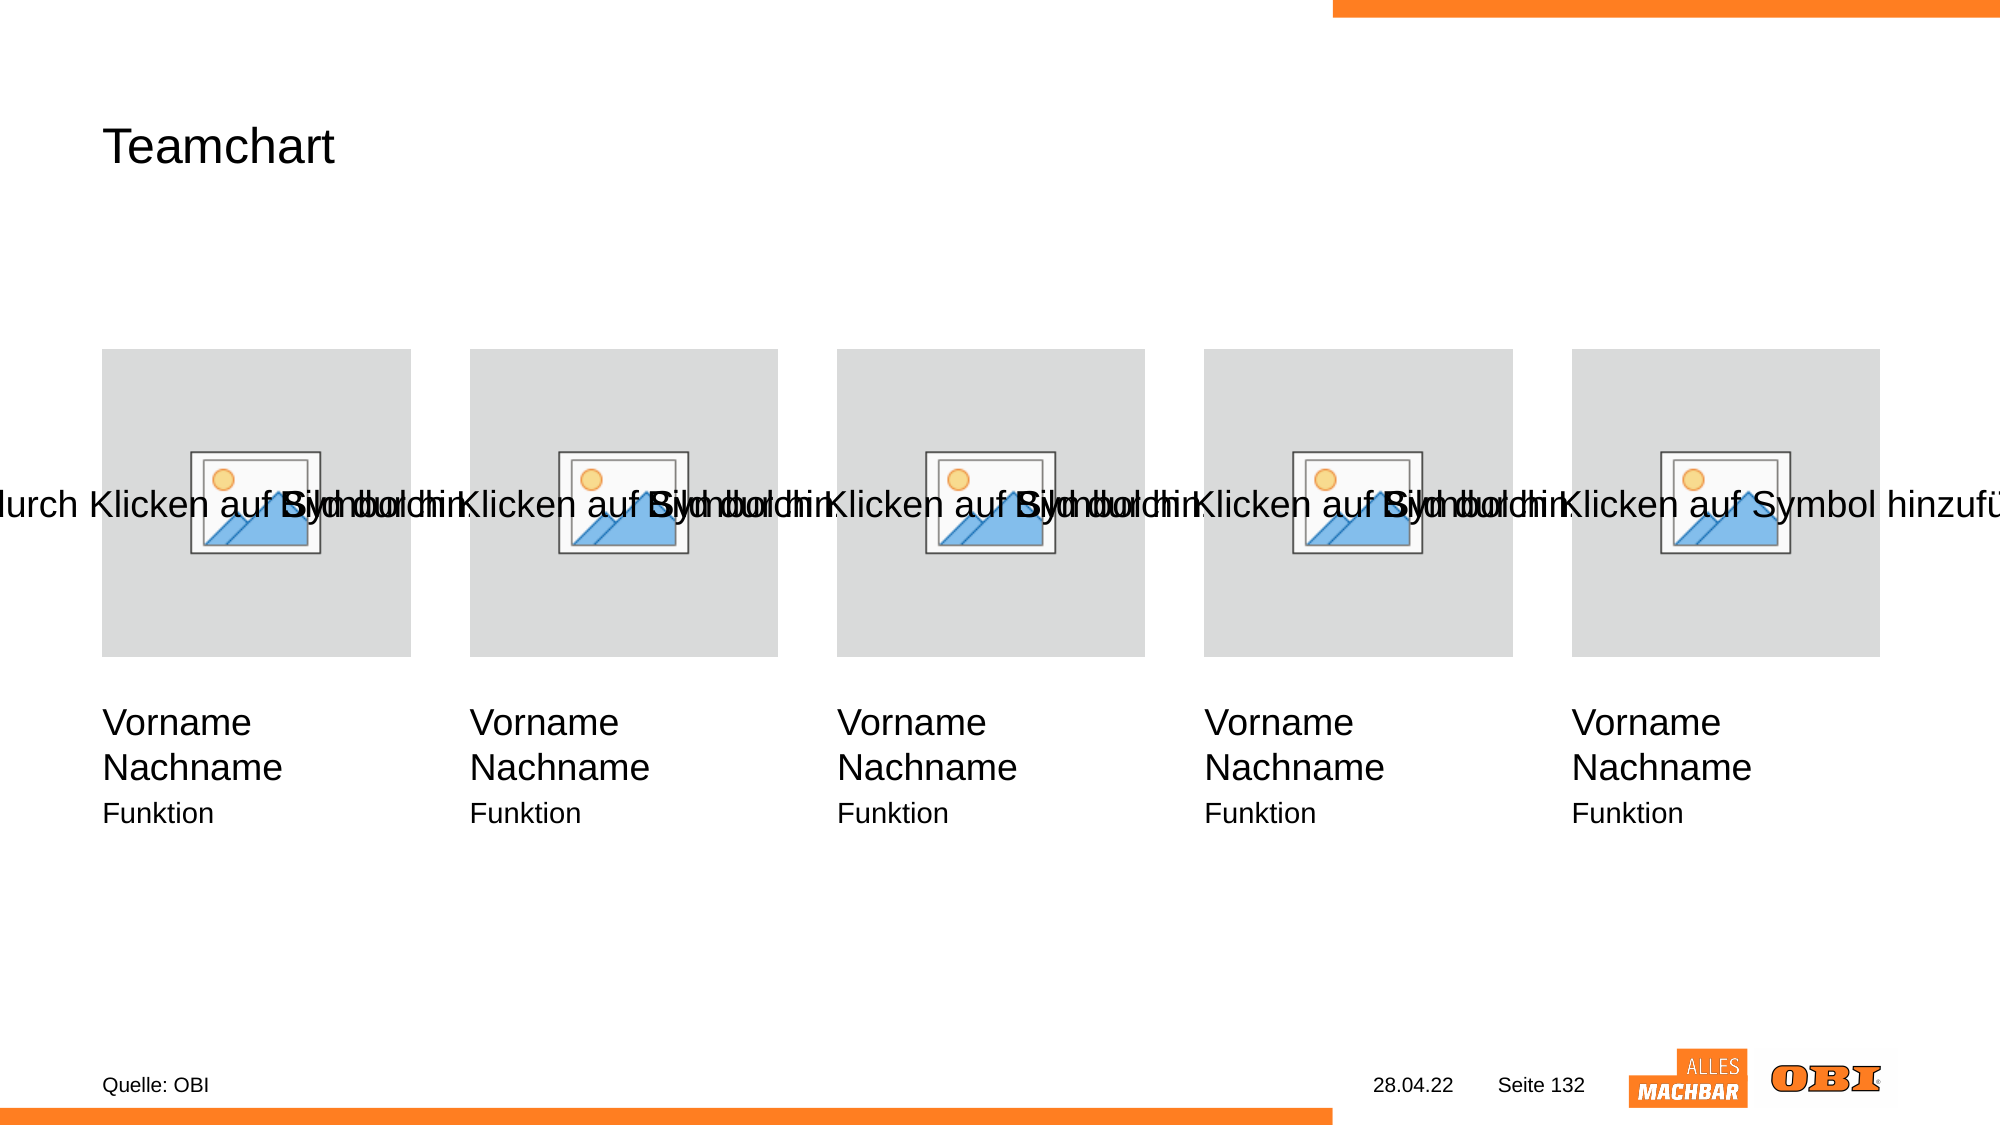

# Teamchart

Vorname
Nachname
Vorname
Nachname
Vorname
Nachname
Vorname
Nachname
Vorname
Nachname
Funktion
Funktion
Funktion
Funktion
Funktion
Quelle: OBI
28.04.22
Seite 132